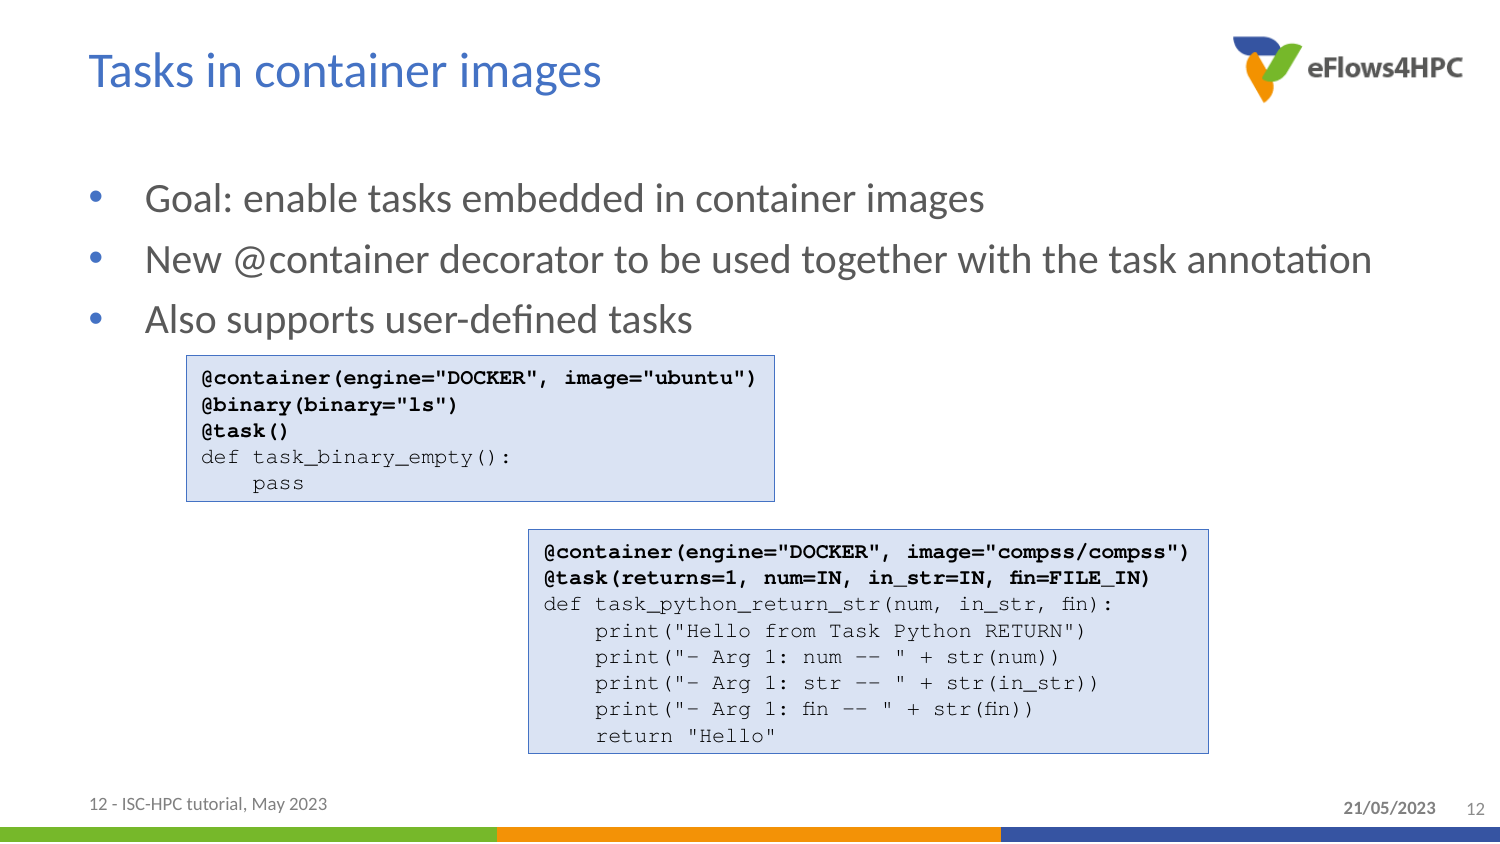

# Tasks in container images
Goal: enable tasks embedded in container images
New @container decorator to be used together with the task annotation
Also supports user-defined tasks

@container(engine="DOCKER", image="ubuntu")
@binary(binary="ls")
@task()
def task_binary_empty():
    pass
@container(engine="DOCKER", image="compss/compss")
@task(returns=1, num=IN, in_str=IN, fin=FILE_IN)
def task_python_return_str(num, in_str, fin):
    print("Hello from Task Python RETURN")
    print("- Arg 1: num -- " + str(num))
    print("- Arg 1: str -- " + str(in_str))
    print("- Arg 1: fin -- " + str(fin))
    return "Hello"
12